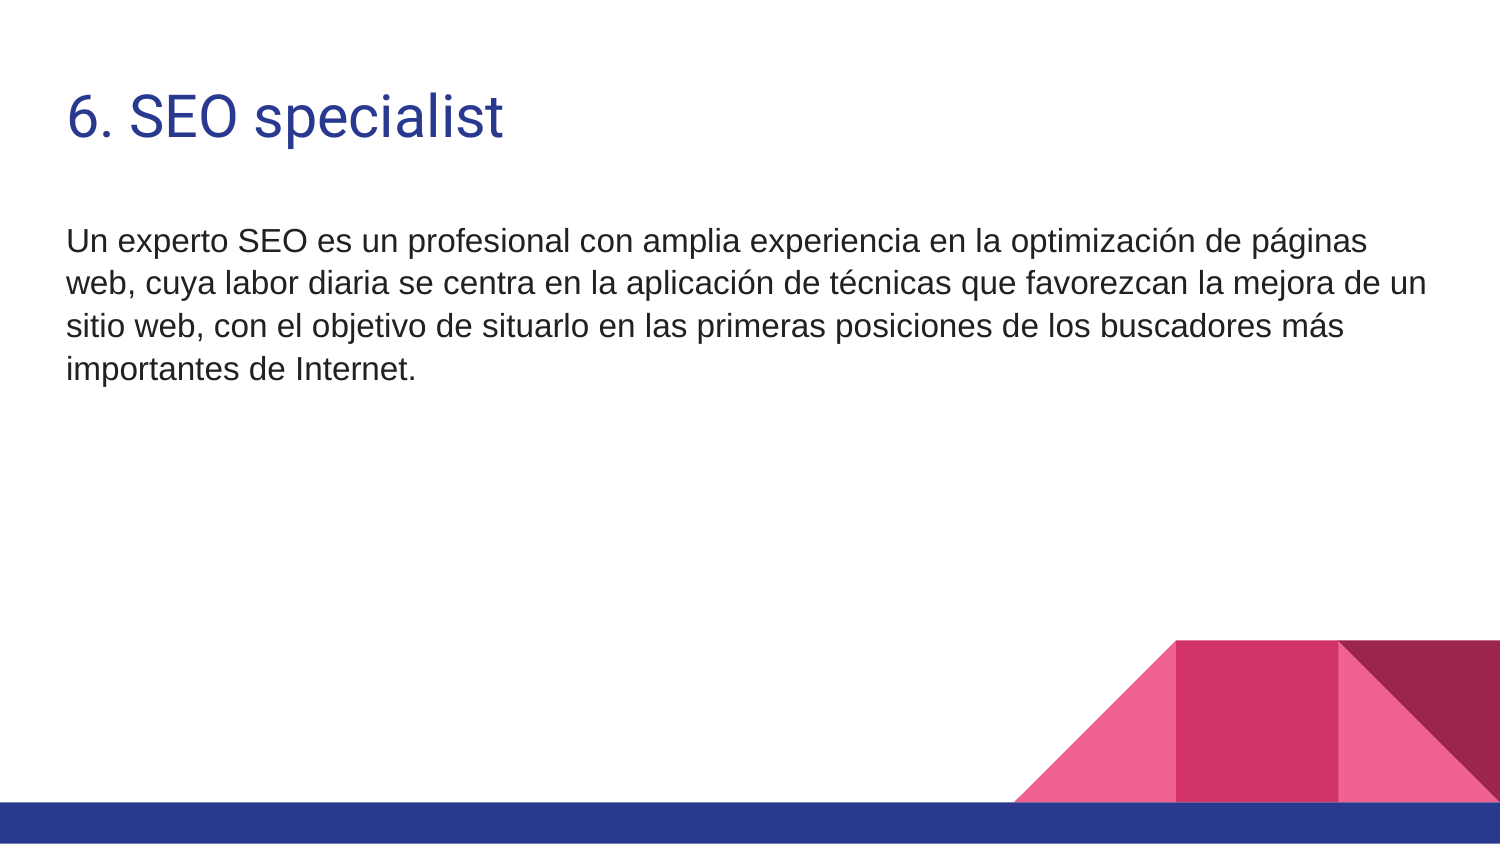

# 6. SEO specialist
Un experto SEO es un profesional con amplia experiencia en la optimización de páginas web, cuya labor diaria se centra en la aplicación de técnicas que favorezcan la mejora de un sitio web, con el objetivo de situarlo en las primeras posiciones de los buscadores más importantes de Internet.